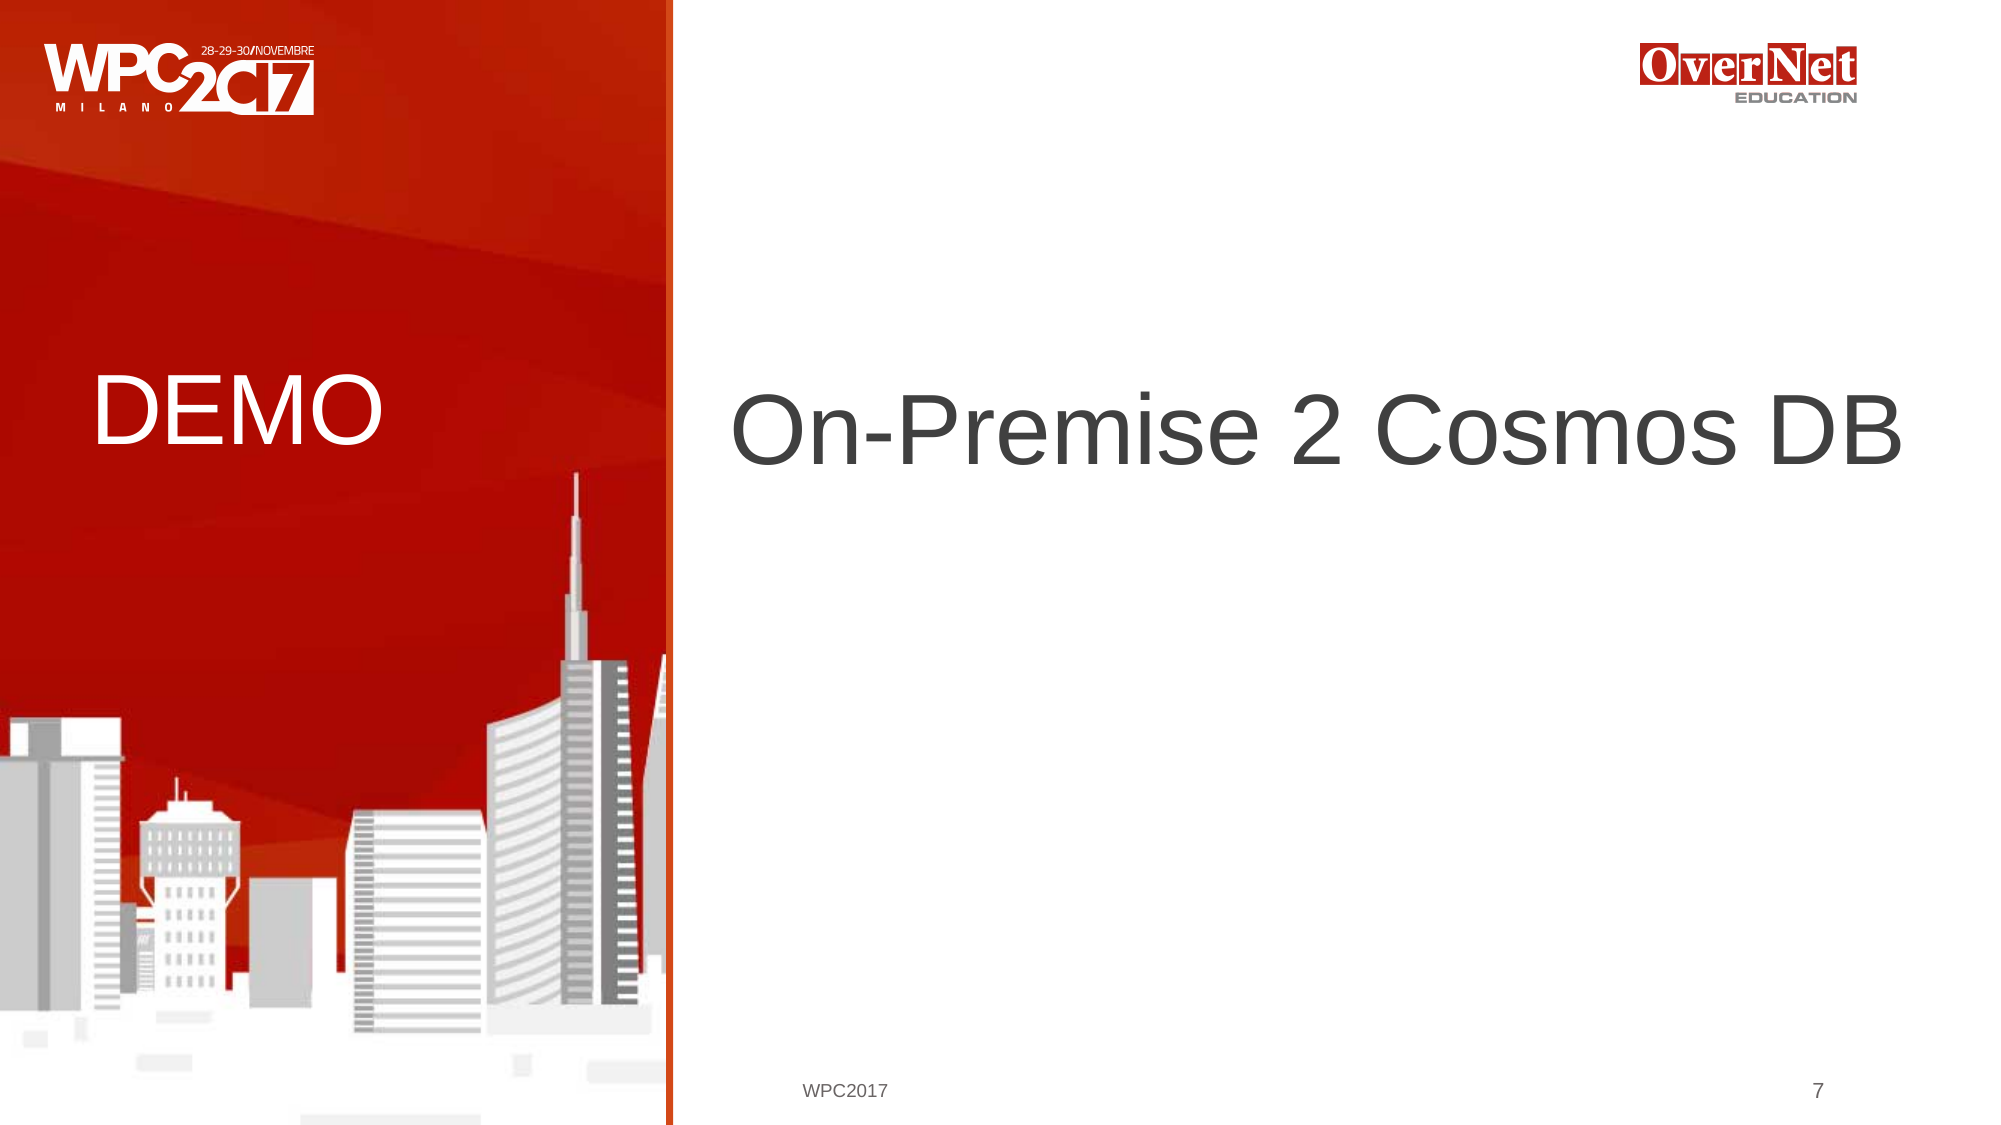

On-Premise 2 Cosmos DB
# DEMO

WPC2017
7